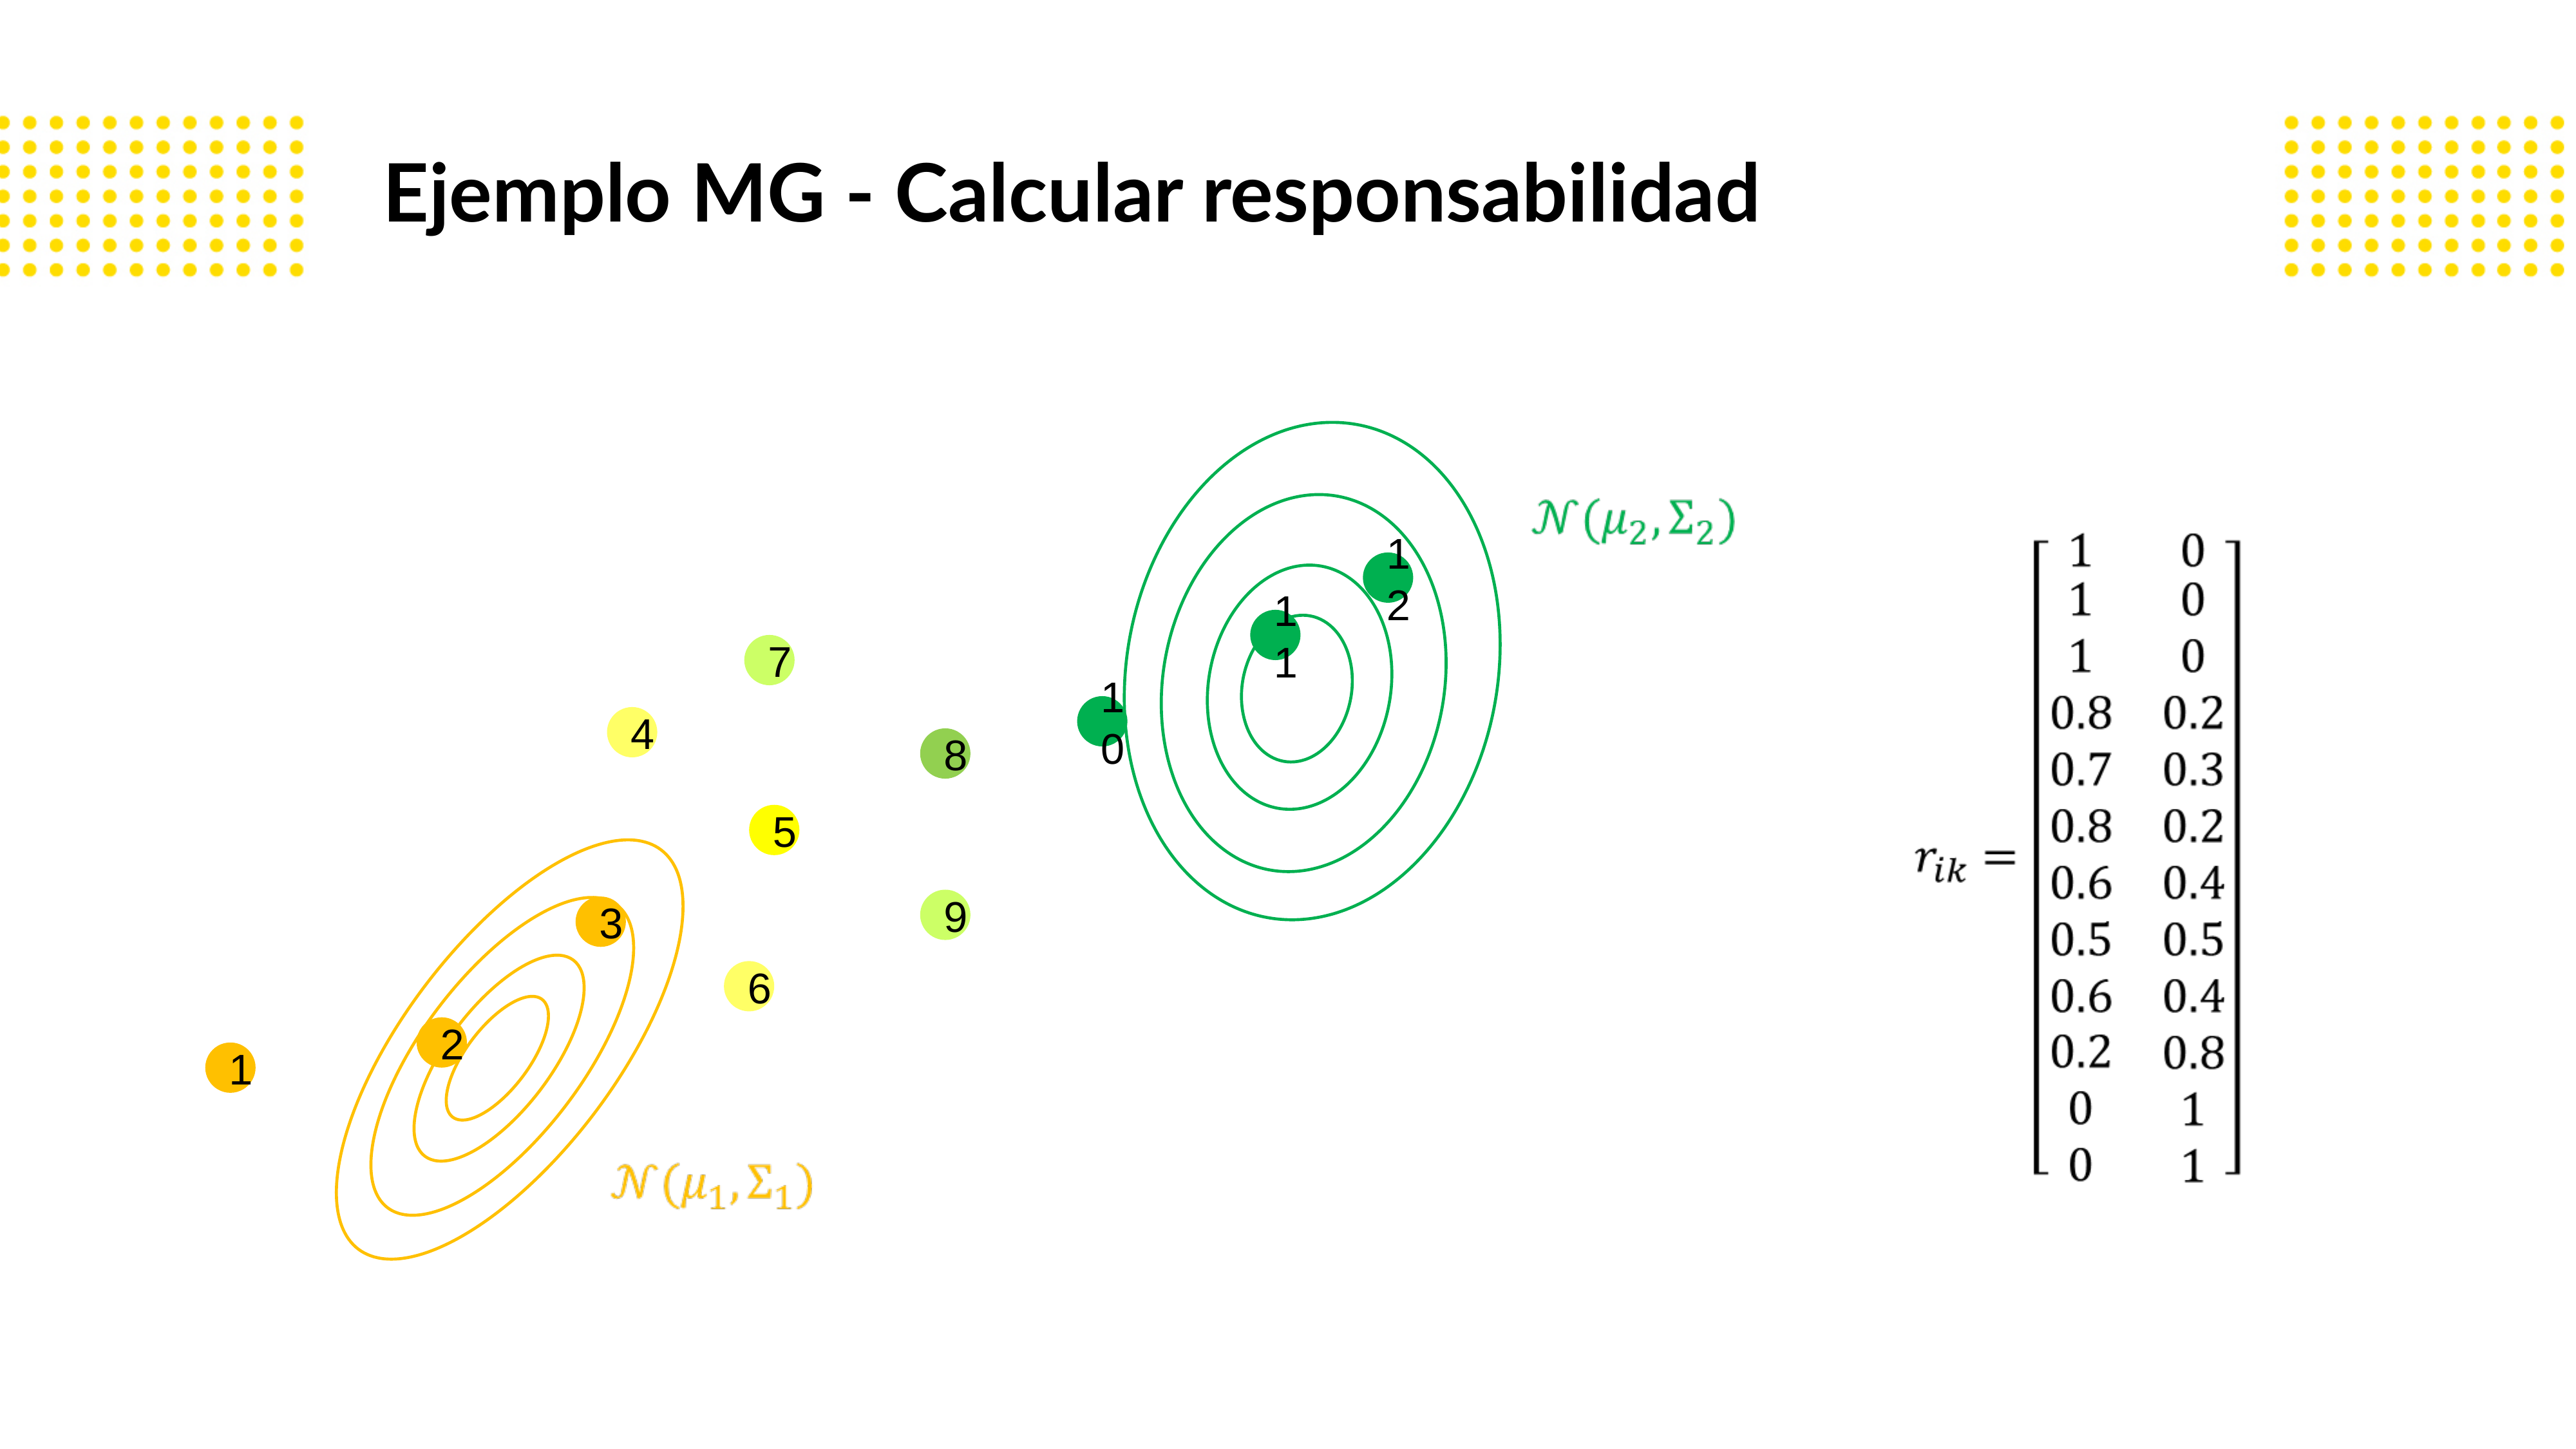

Ejemplo MG - Calcular responsabilidad

12

11
7
10
4
8
5
9
3
6
2
1